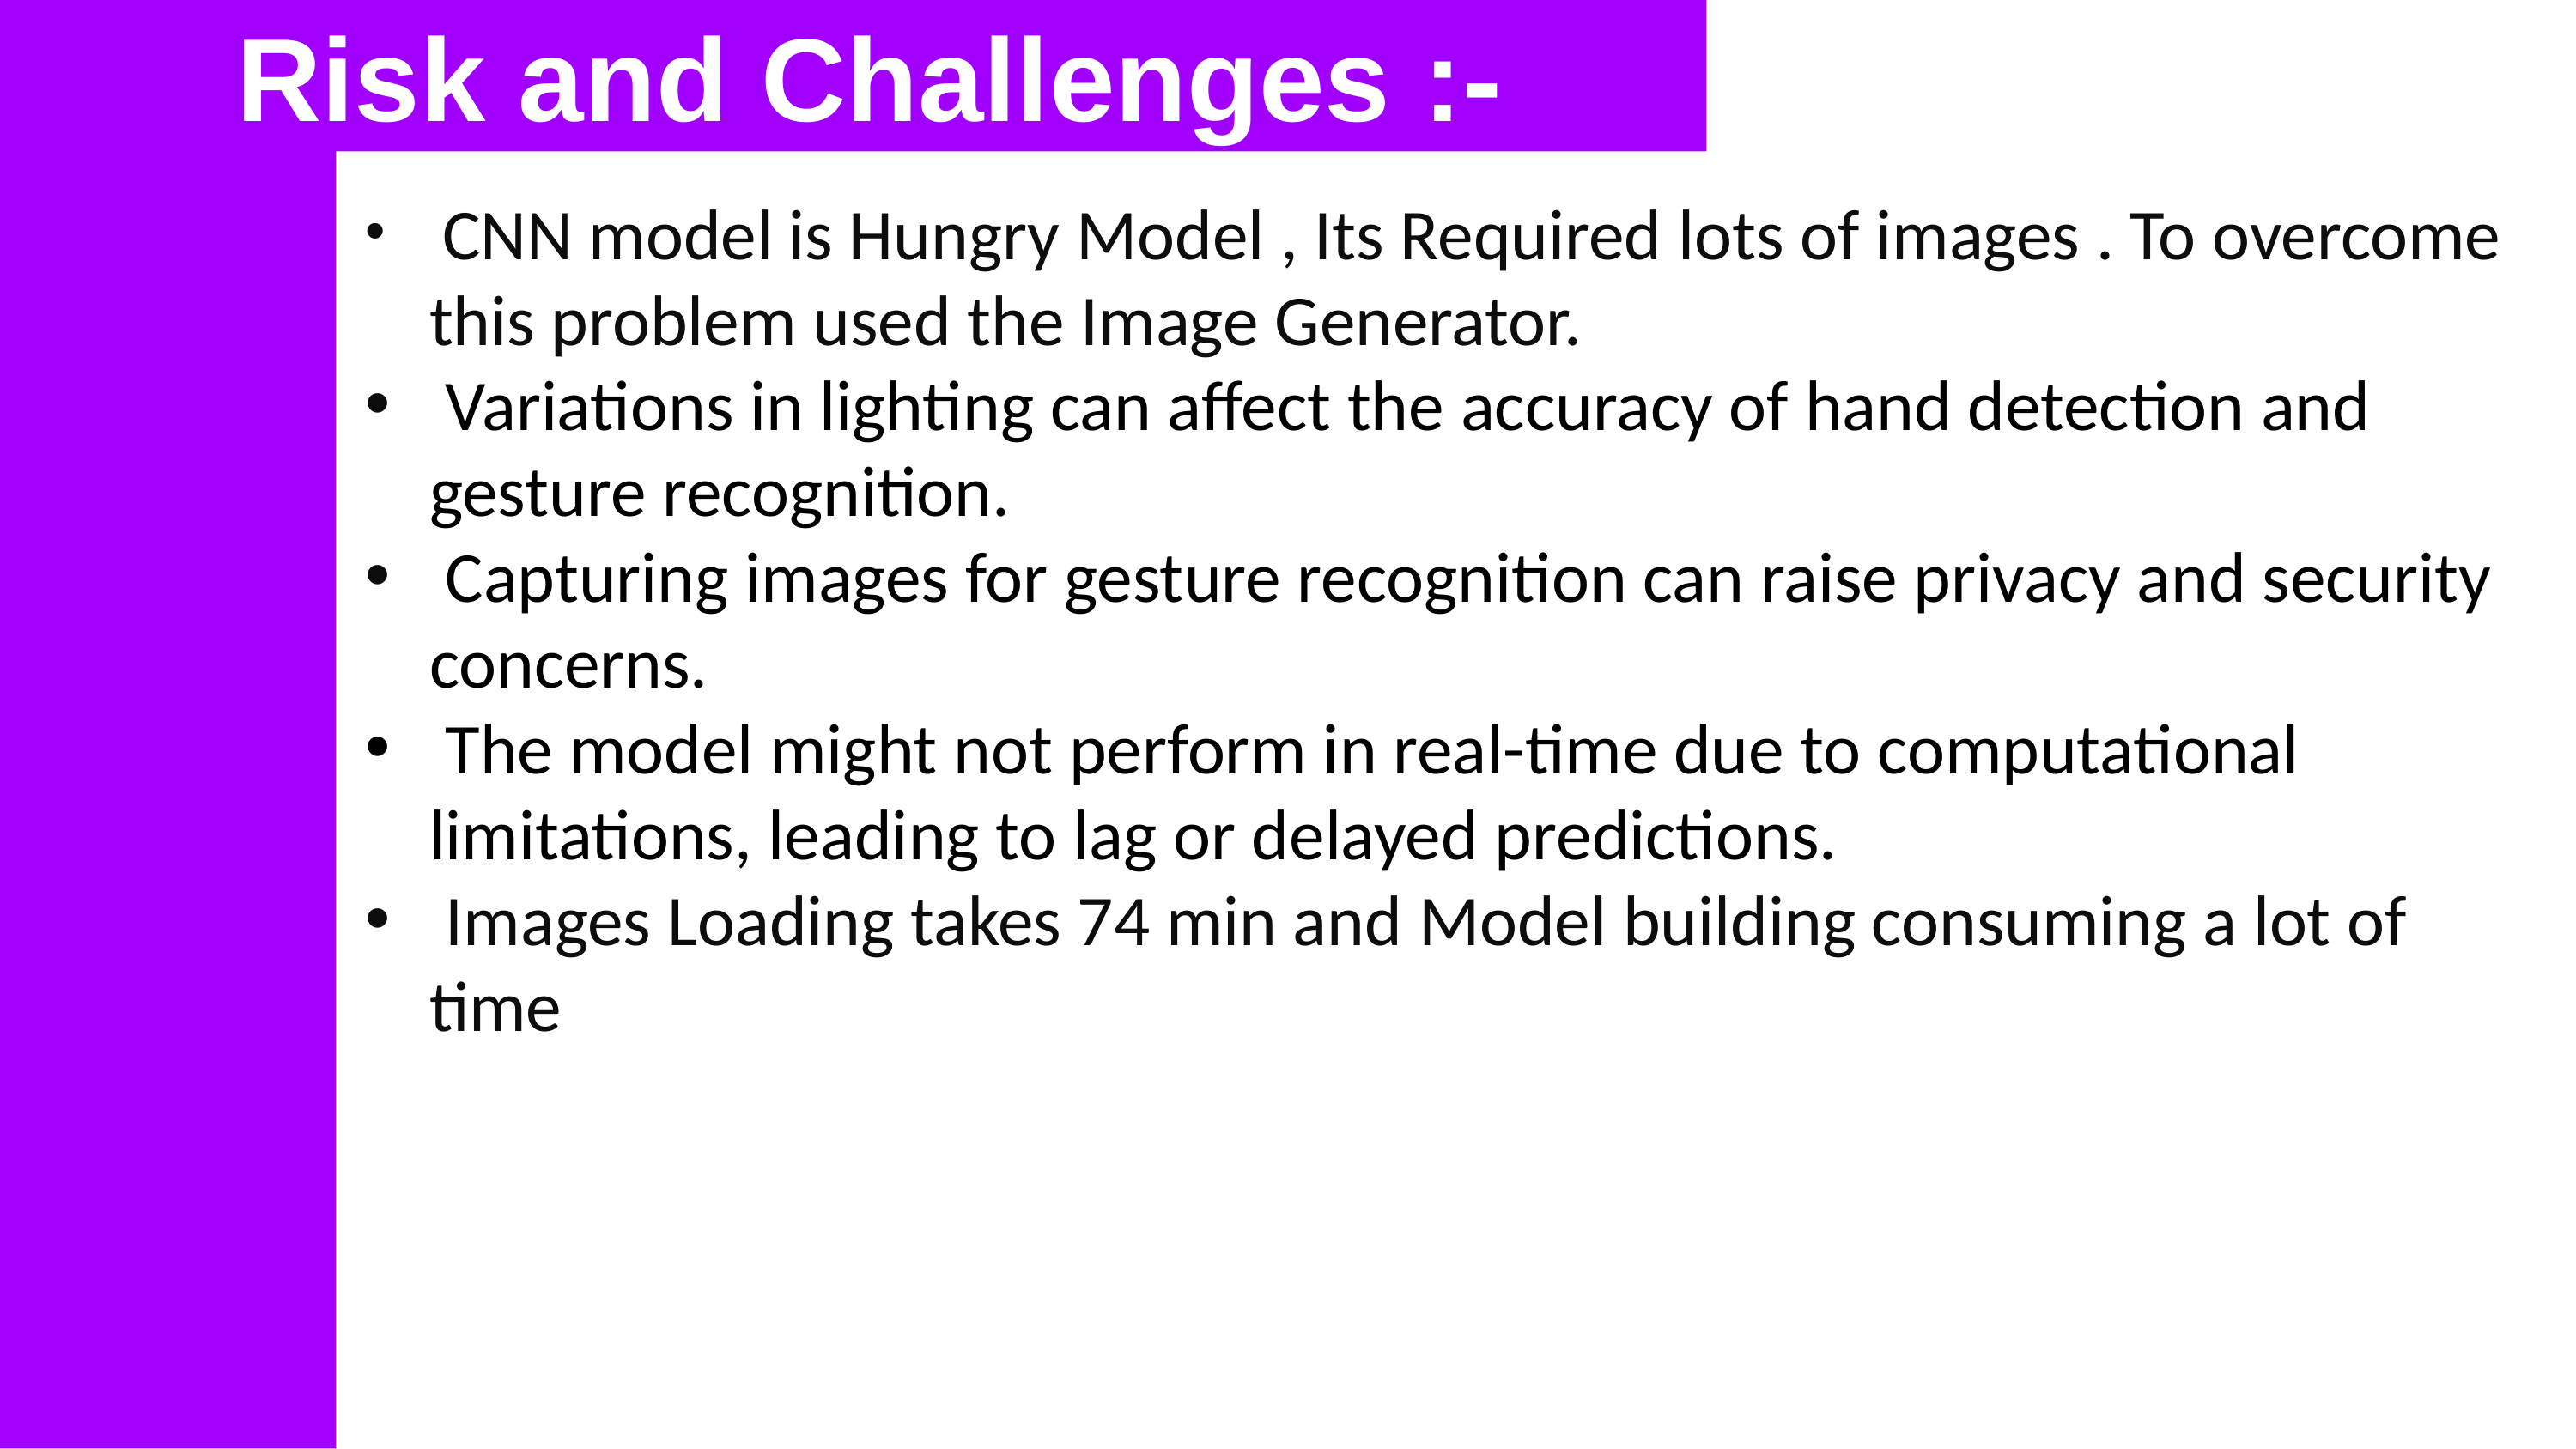

Risk and Challenges :-
 CNN model is Hungry Model , Its Required lots of images . To overcome this problem used the Image Generator.
 Variations in lighting can affect the accuracy of hand detection and gesture recognition.
 Capturing images for gesture recognition can raise privacy and security concerns.
 The model might not perform in real-time due to computational limitations, leading to lag or delayed predictions.
 Images Loading takes 74 min and Model building consuming a lot of time